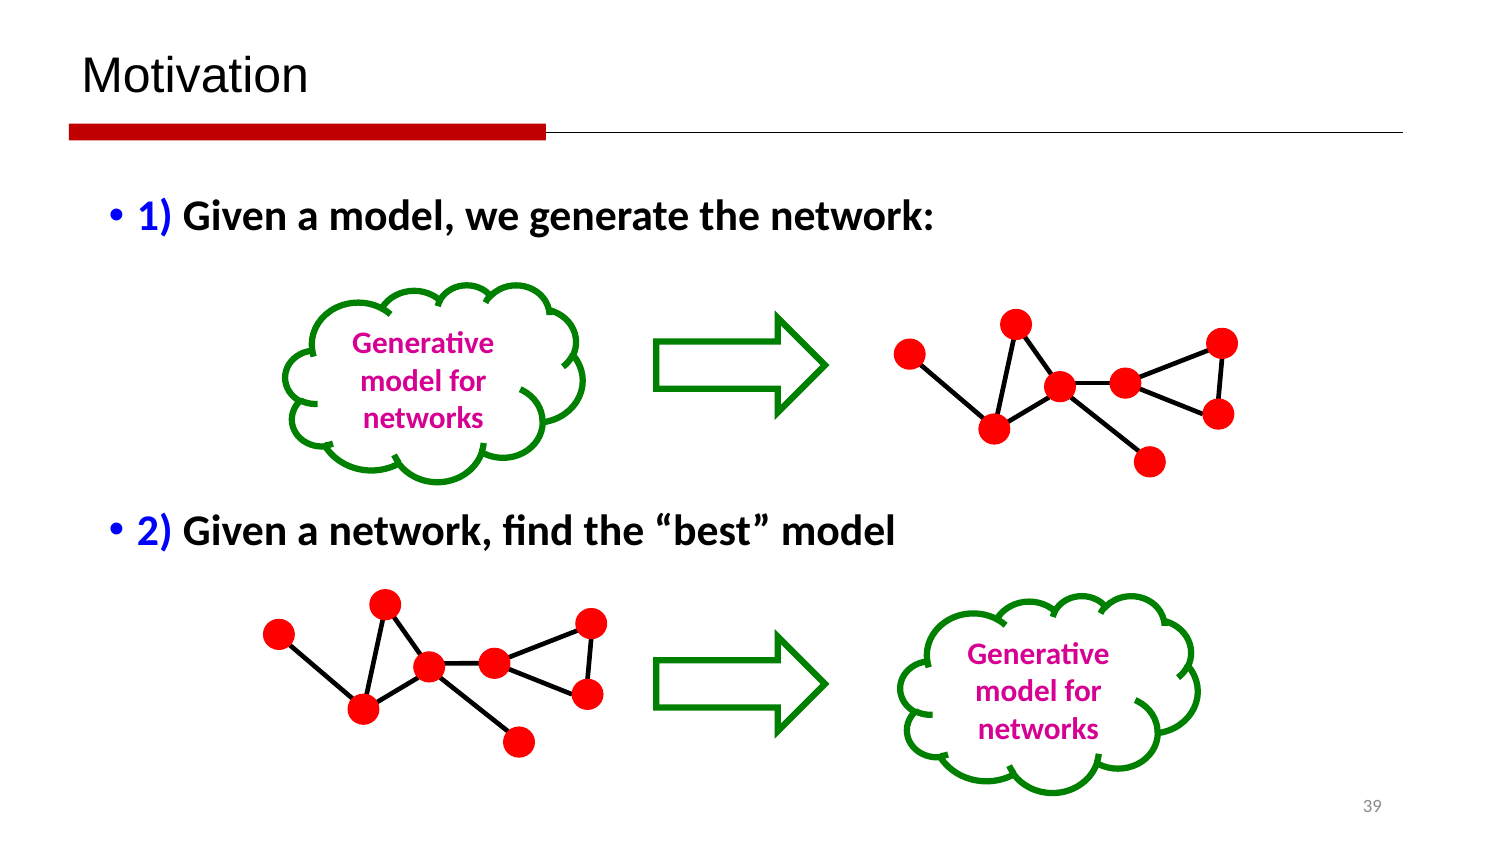

Motivation

1) Given a model, we generate the network:

2) Given a network, find the “best” model
Generative model for networks
B
F
A
E
D
G
C
H

B
F
A
E
D
G
C
H
Generative model for networks

39